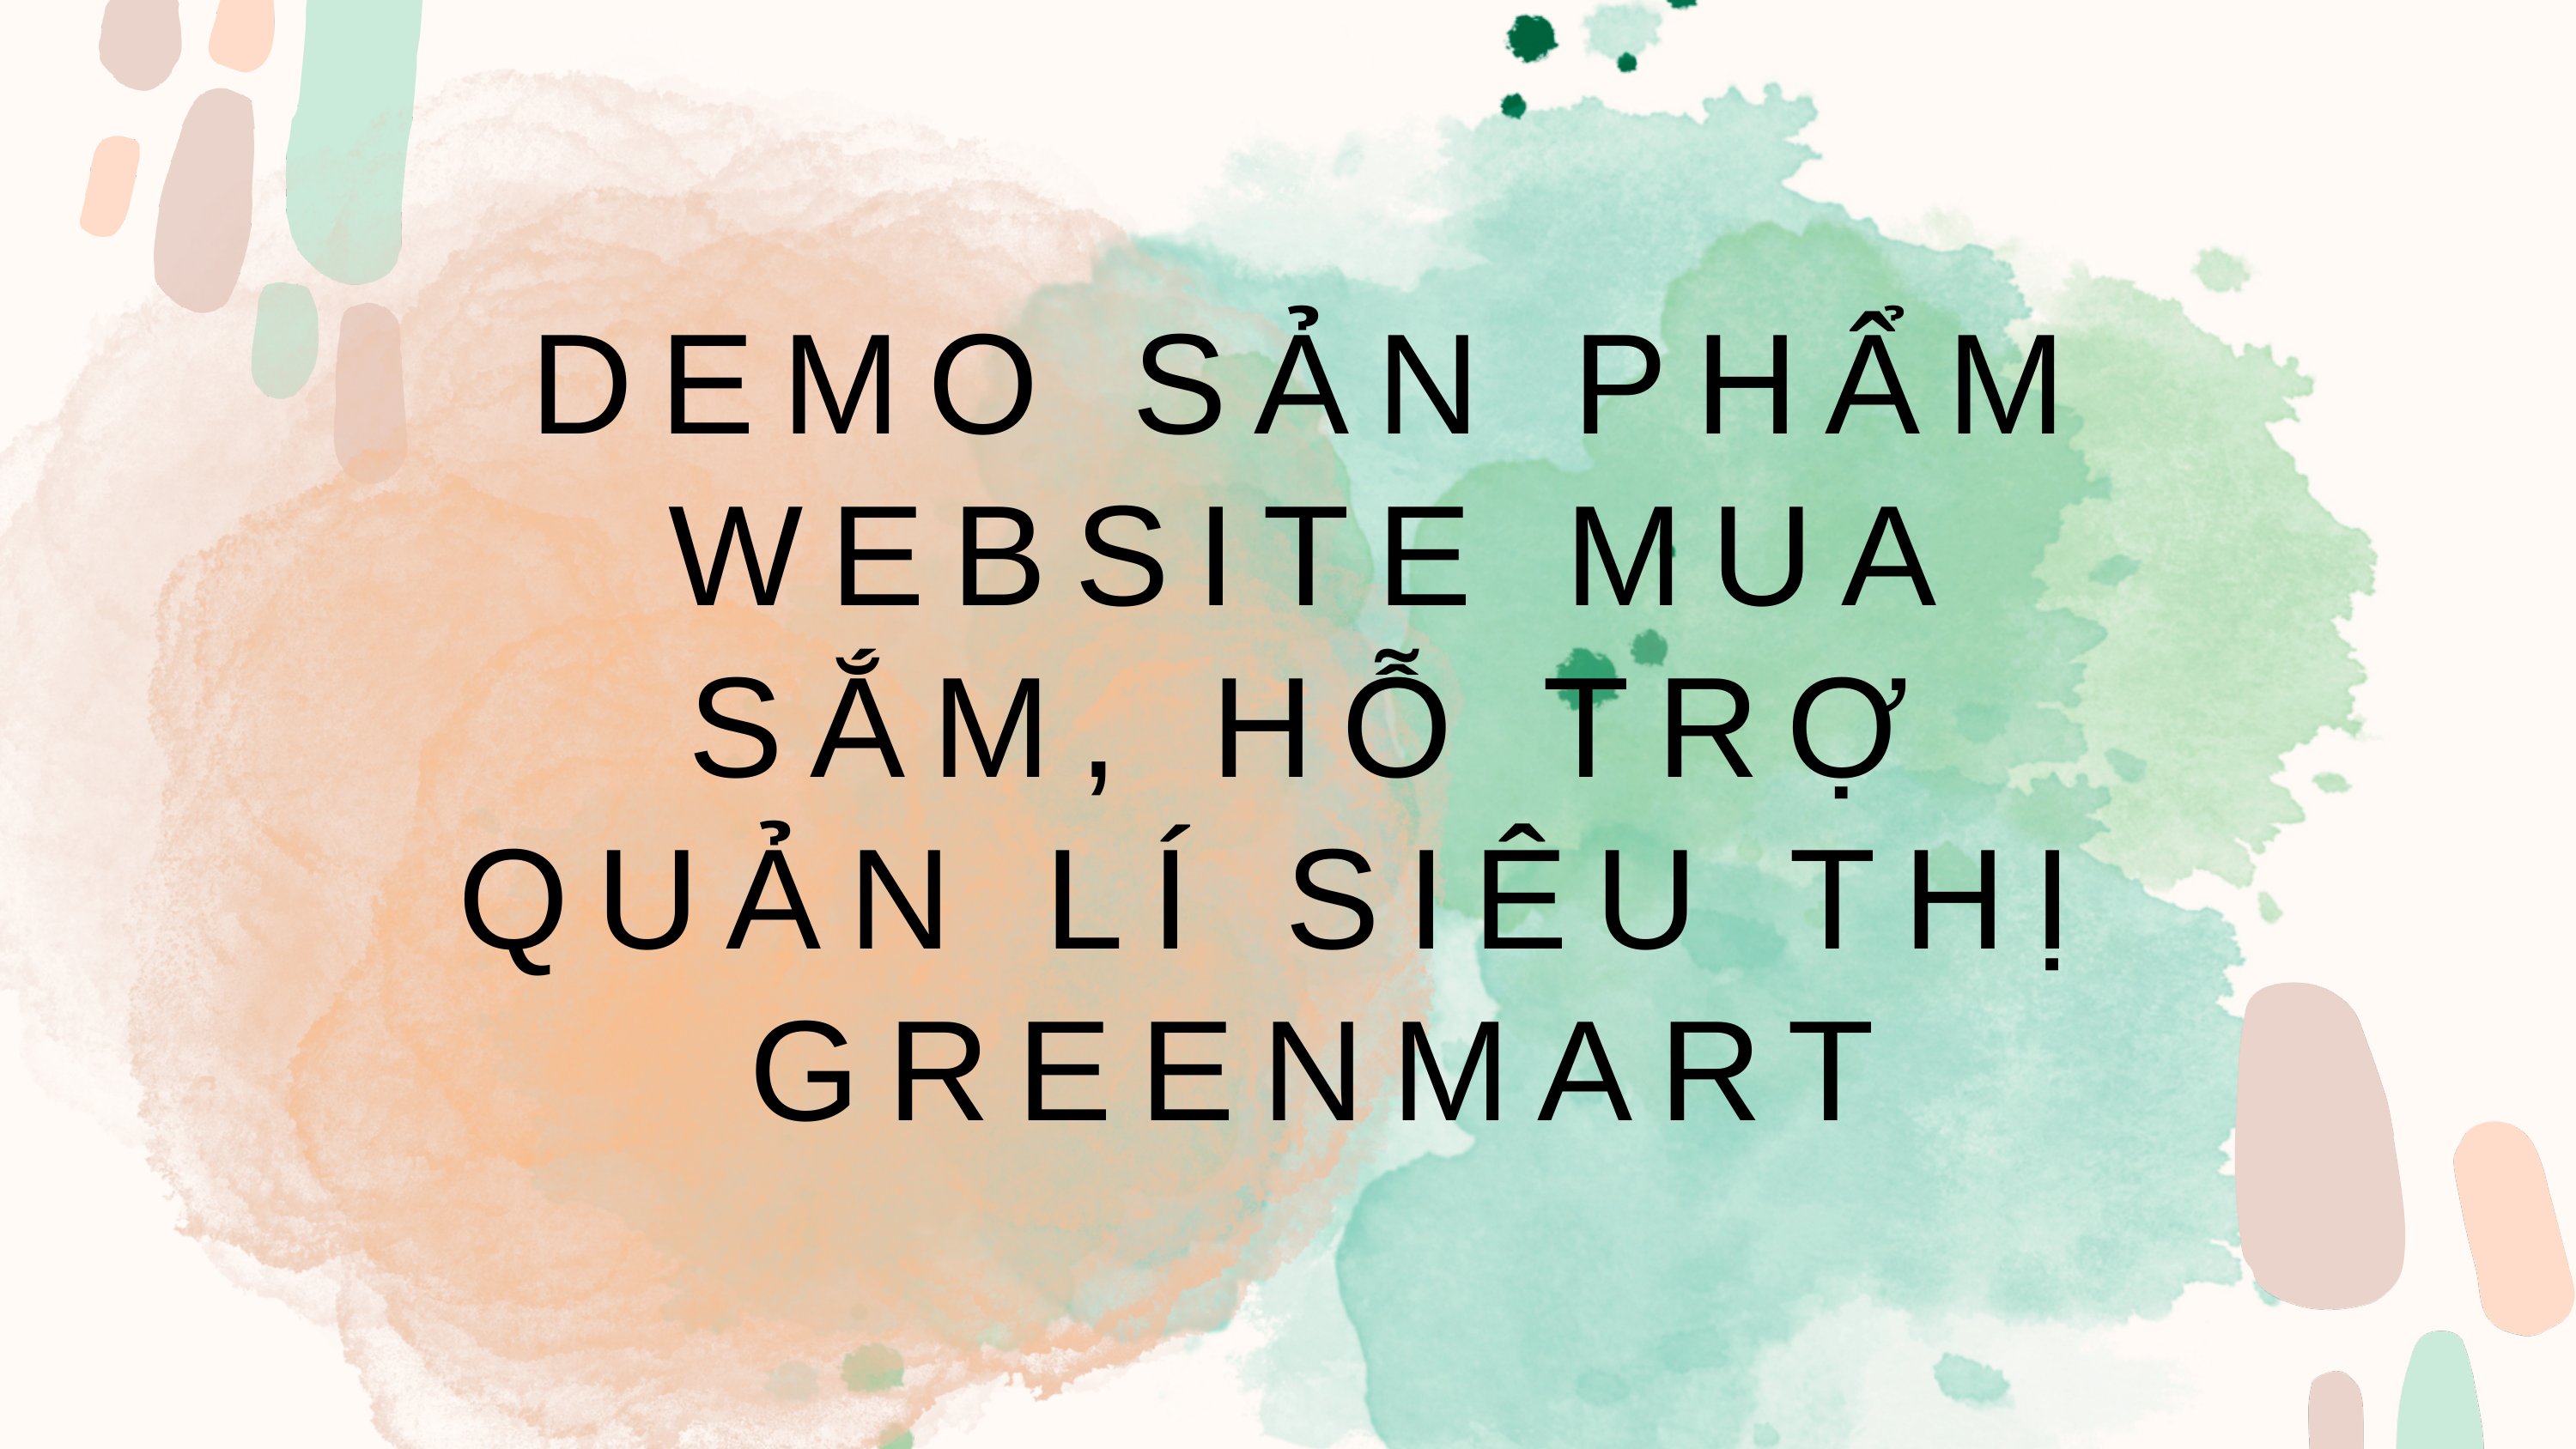

DEMO SẢN PHẨM WEBSITE MUA SẮM, HỖ TRỢ QUẢN LÍ SIÊU THỊ  GREENMART